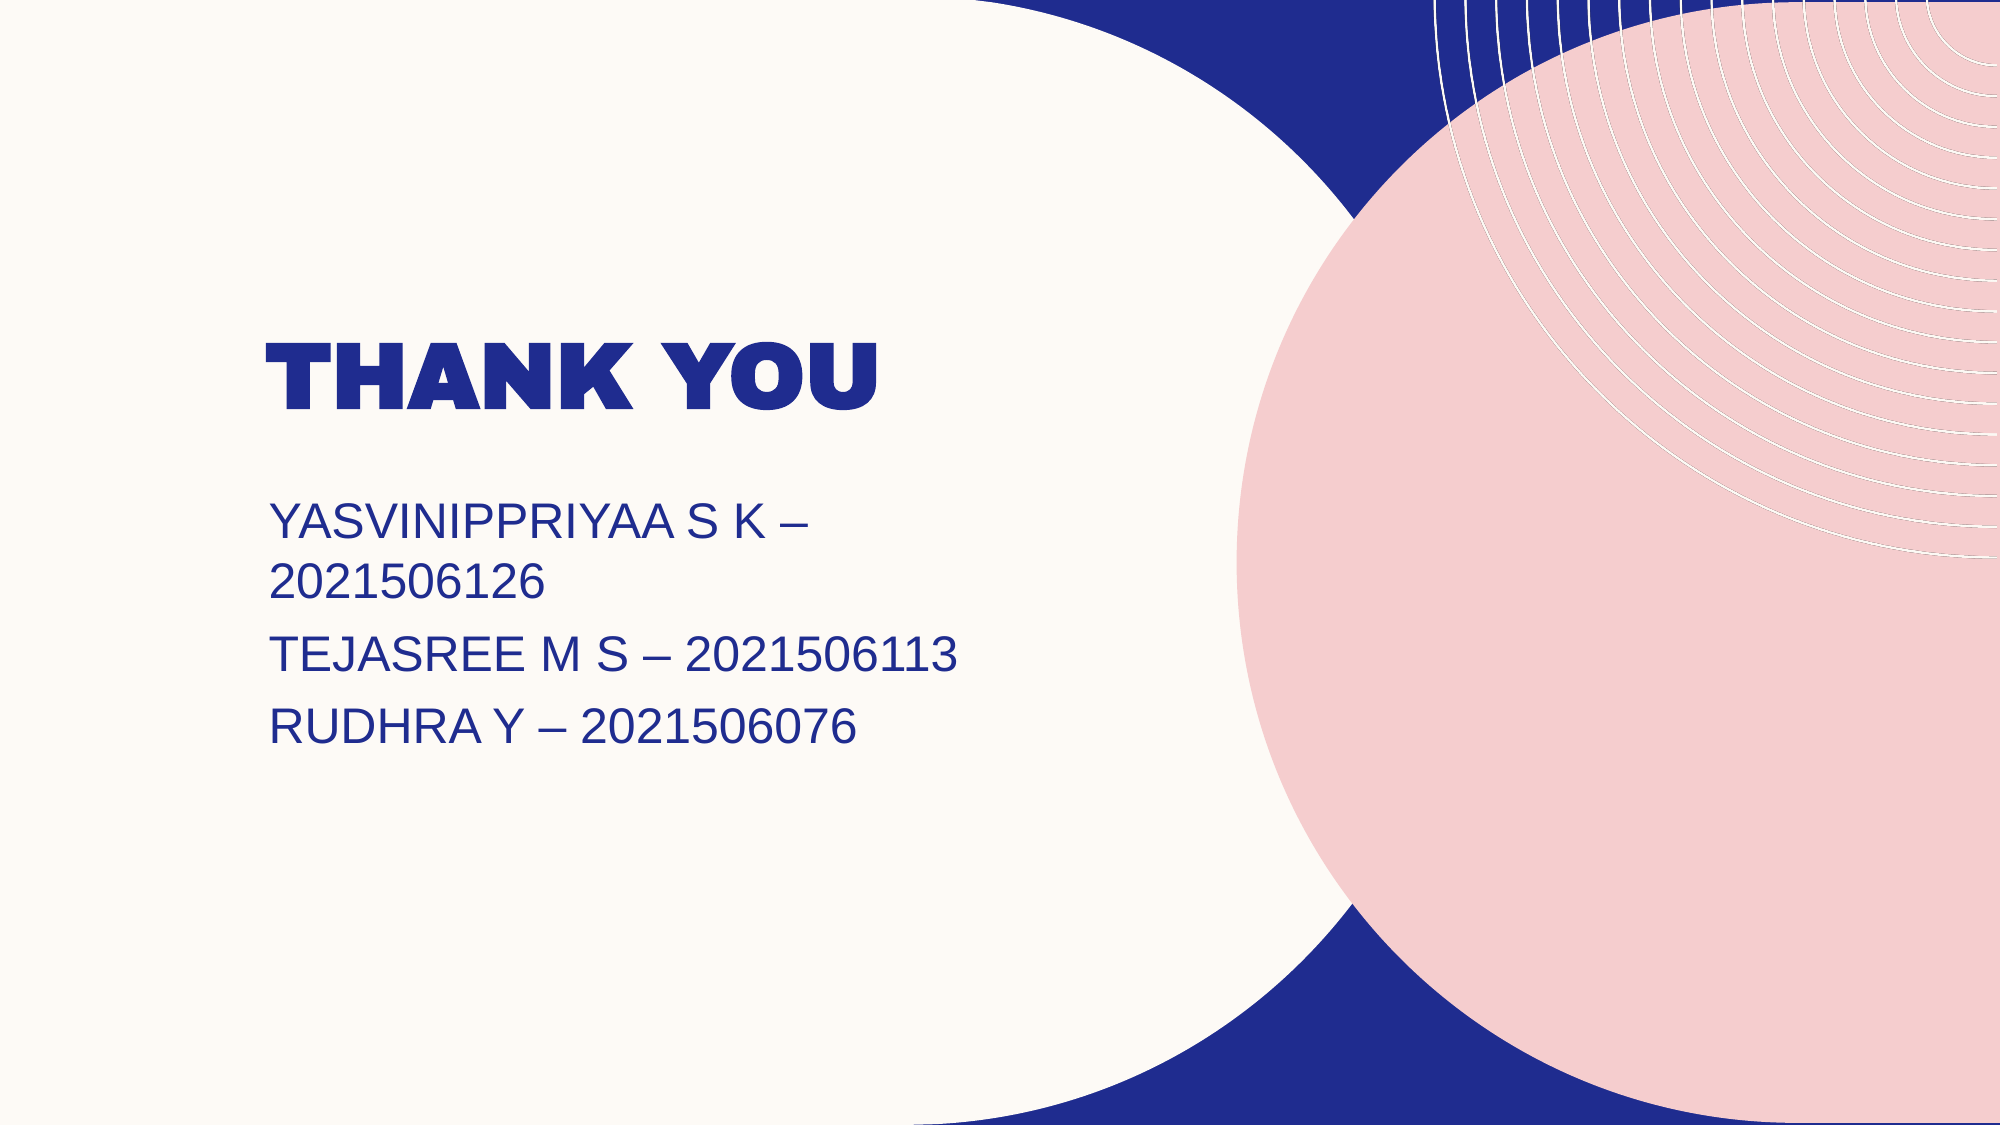

# THANK YOU
YASVINIPPRIYAA S K – 2021506126
TEJASREE M S – 2021506113
RUDHRA Y – 2021506076